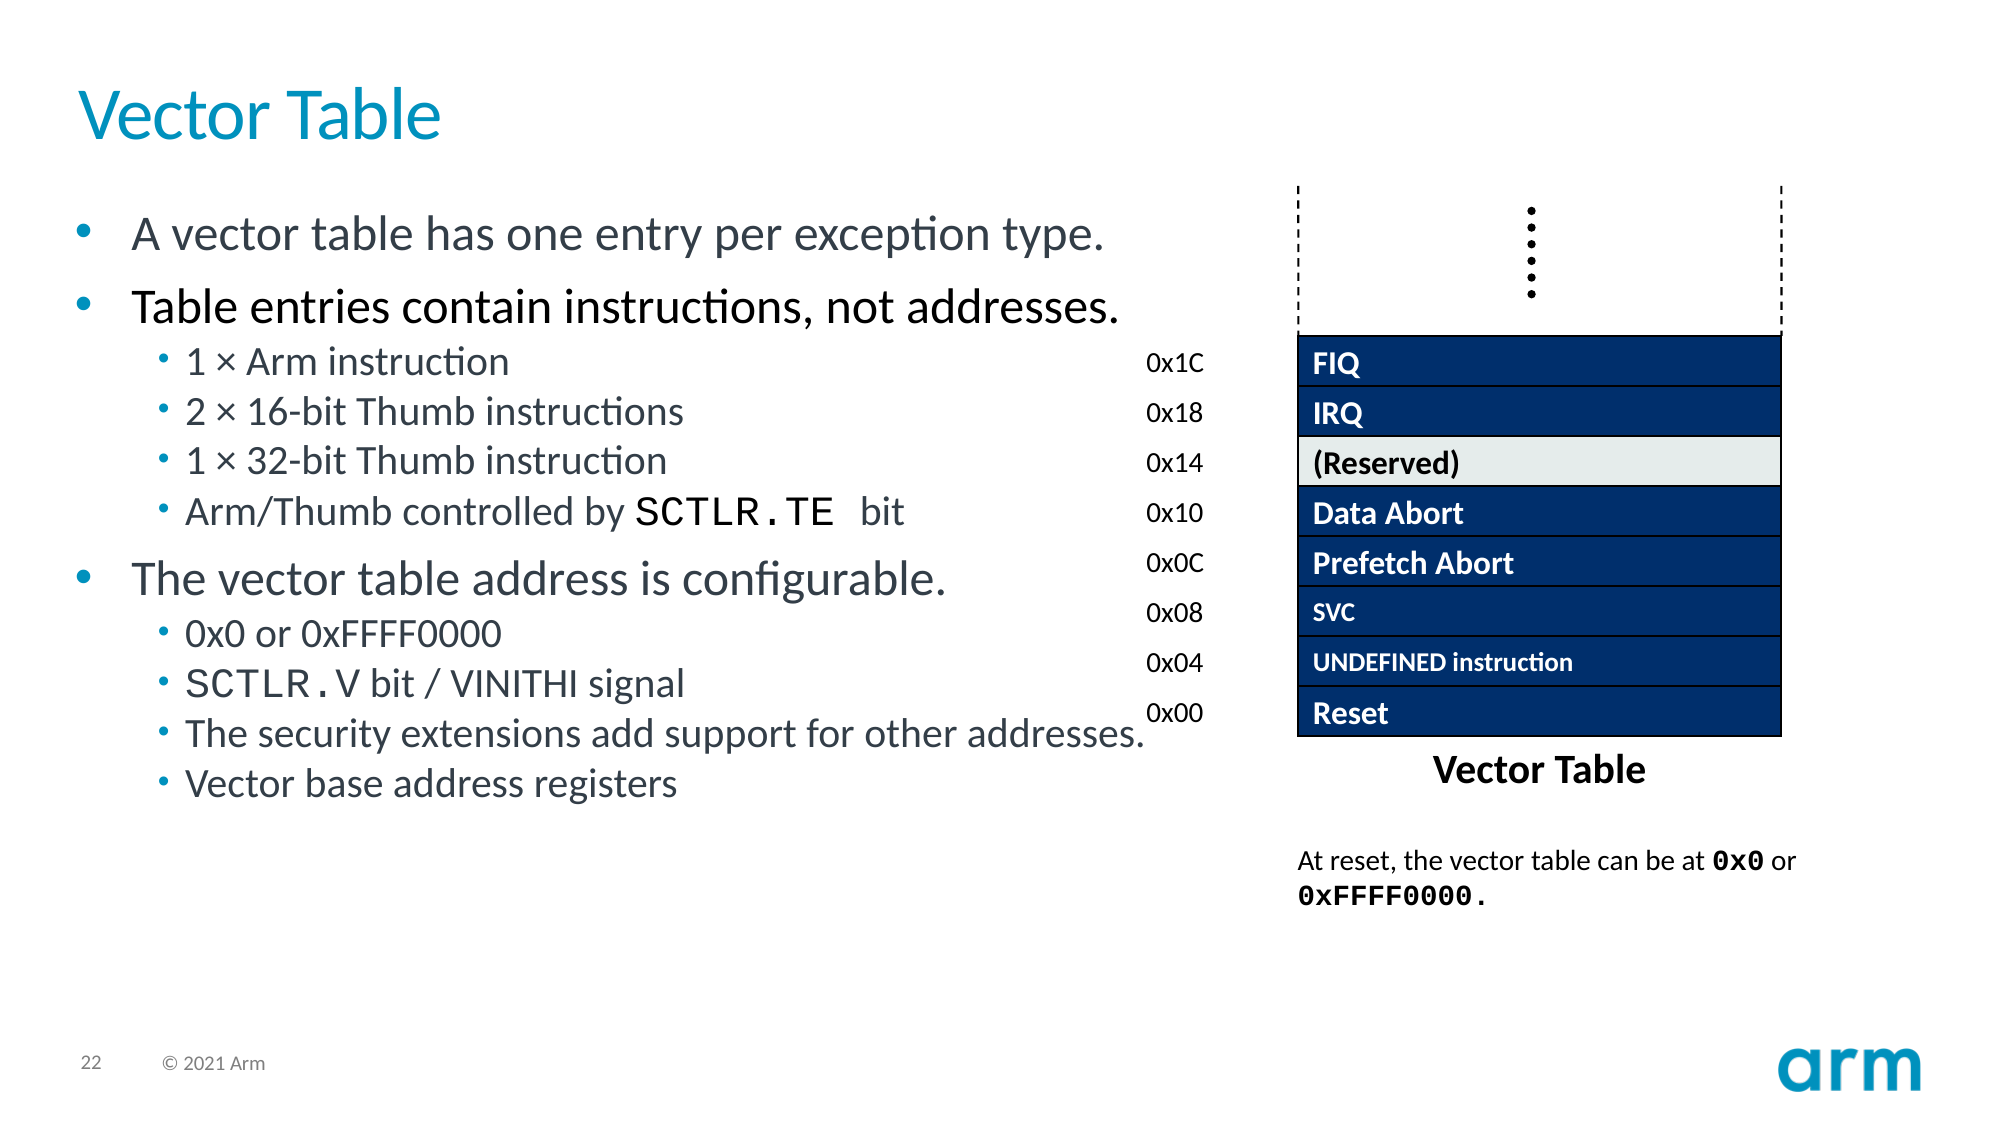

# Vector Table

0x1C
0x18
0x14
0x10
0x0C
0x08
0x04
0x00
FIQ
IRQ
(Reserved)
Data Abort
Prefetch Abort
SVC
UNDEFINED instruction
Reset
Vector Table
At reset, the vector table can be at 0x0 or 0xFFFF0000.
A vector table has one entry per exception type.
Table entries contain instructions, not addresses.
1 × Arm instruction
2 × 16-bit Thumb instructions
1 × 32-bit Thumb instruction
Arm/Thumb controlled by SCTLR.TE bit
The vector table address is configurable.
0x0 or 0xFFFF0000
SCTLR.V bit / VINITHI signal
The security extensions add support for other addresses.
Vector base address registers